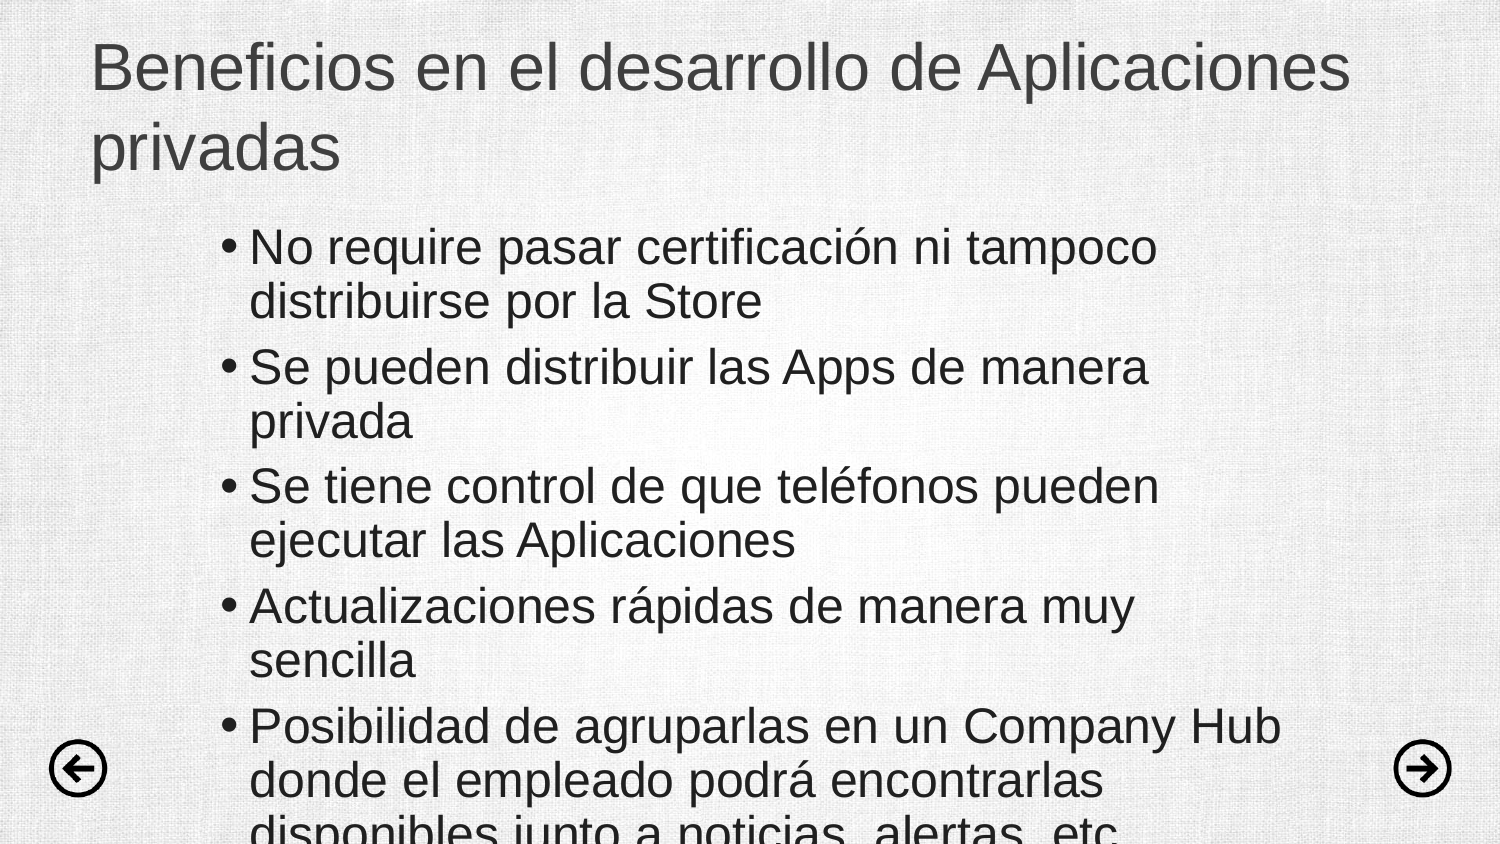

# Beneficios en el desarrollo de Aplicaciones privadas
No require pasar certificación ni tampoco distribuirse por la Store
Se pueden distribuir las Apps de manera privada
Se tiene control de que teléfonos pueden ejecutar las Aplicaciones
Actualizaciones rápidas de manera muy sencilla
Posibilidad de agruparlas en un Company Hub donde el empleado podrá encontrarlas disponibles junto a noticias, alertas, etc.